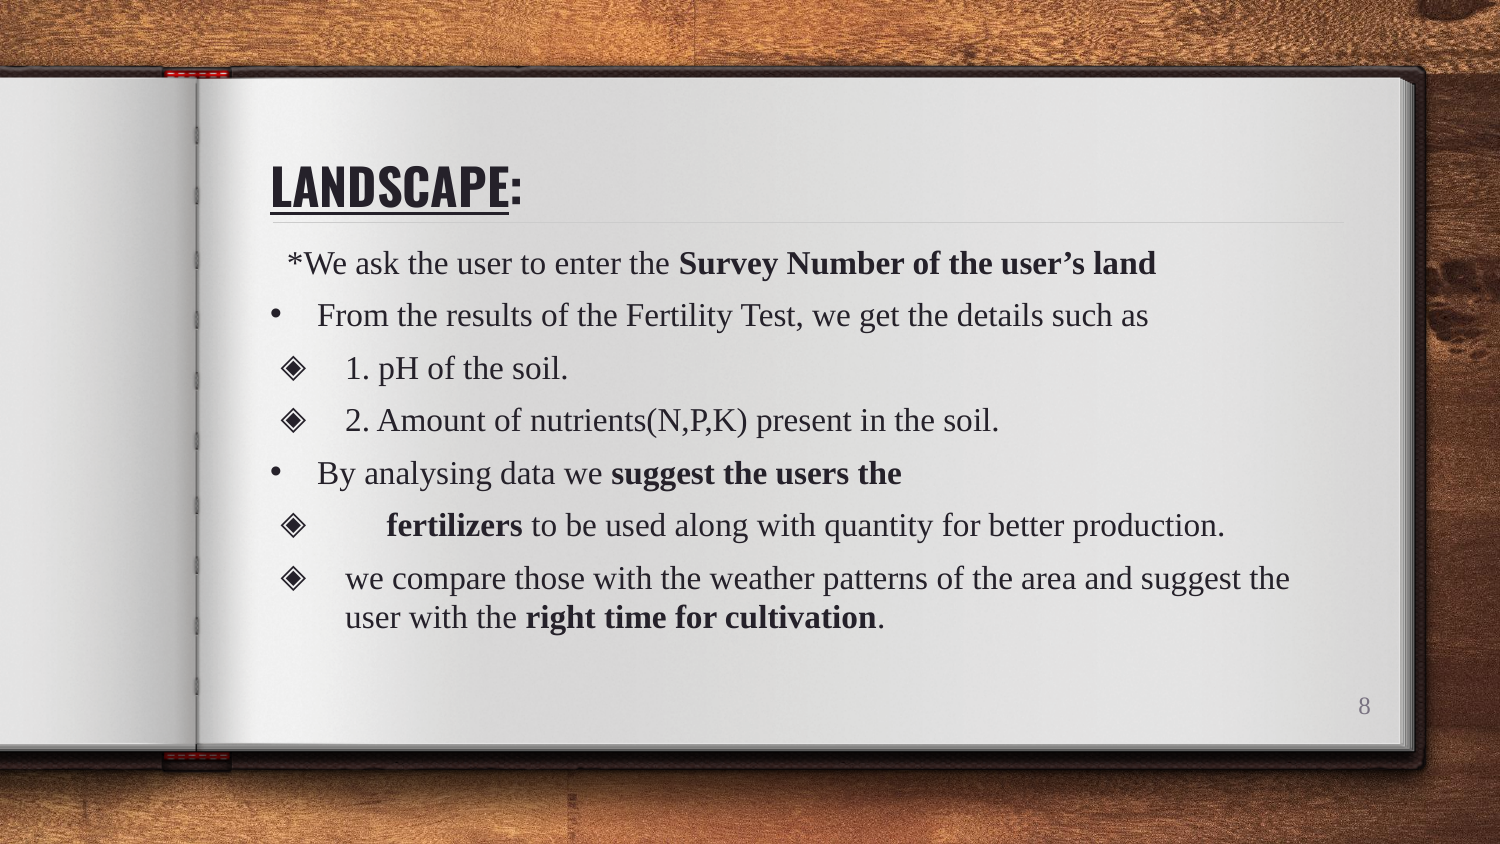

# LANDSCAPE:
  *We ask the user to enter the Survey Number of the user’s land
From the results of the Fertility Test, we get the details such as
1. pH of the soil.
2. Amount of nutrients(N,P,K) present in the soil.
By analysing data we suggest the users the
     fertilizers to be used along with quantity for better production.
we compare those with the weather patterns of the area and suggest the user with the right time for cultivation.
8